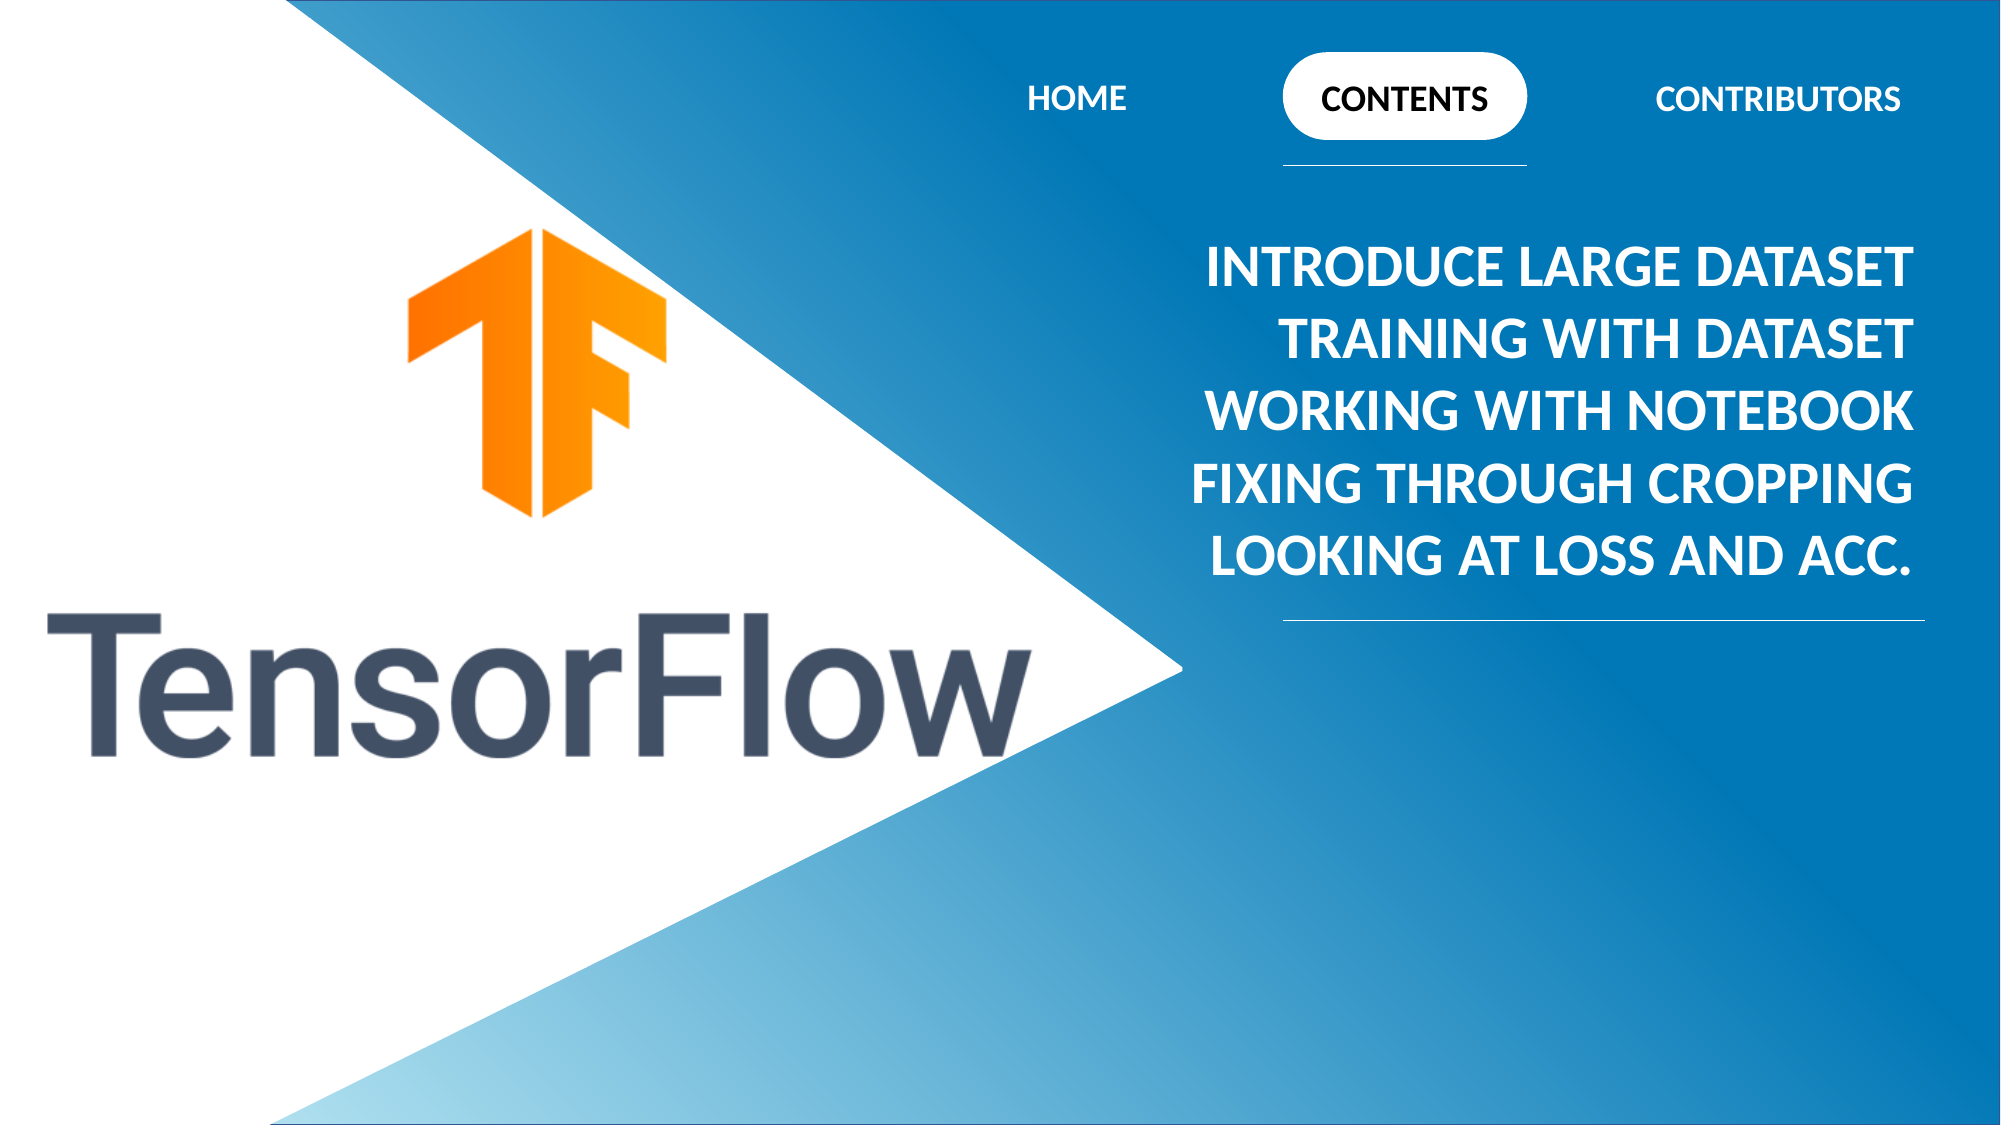

HOME
CONTENTS
CONTRIBUTORS
INTRODUCE LARGE DATASET
TRAINING WITH DATASET
WORKING WITH NOTEBOOK
FIXING THROUGH CROPPING
LOOKING AT LOSS AND ACC.